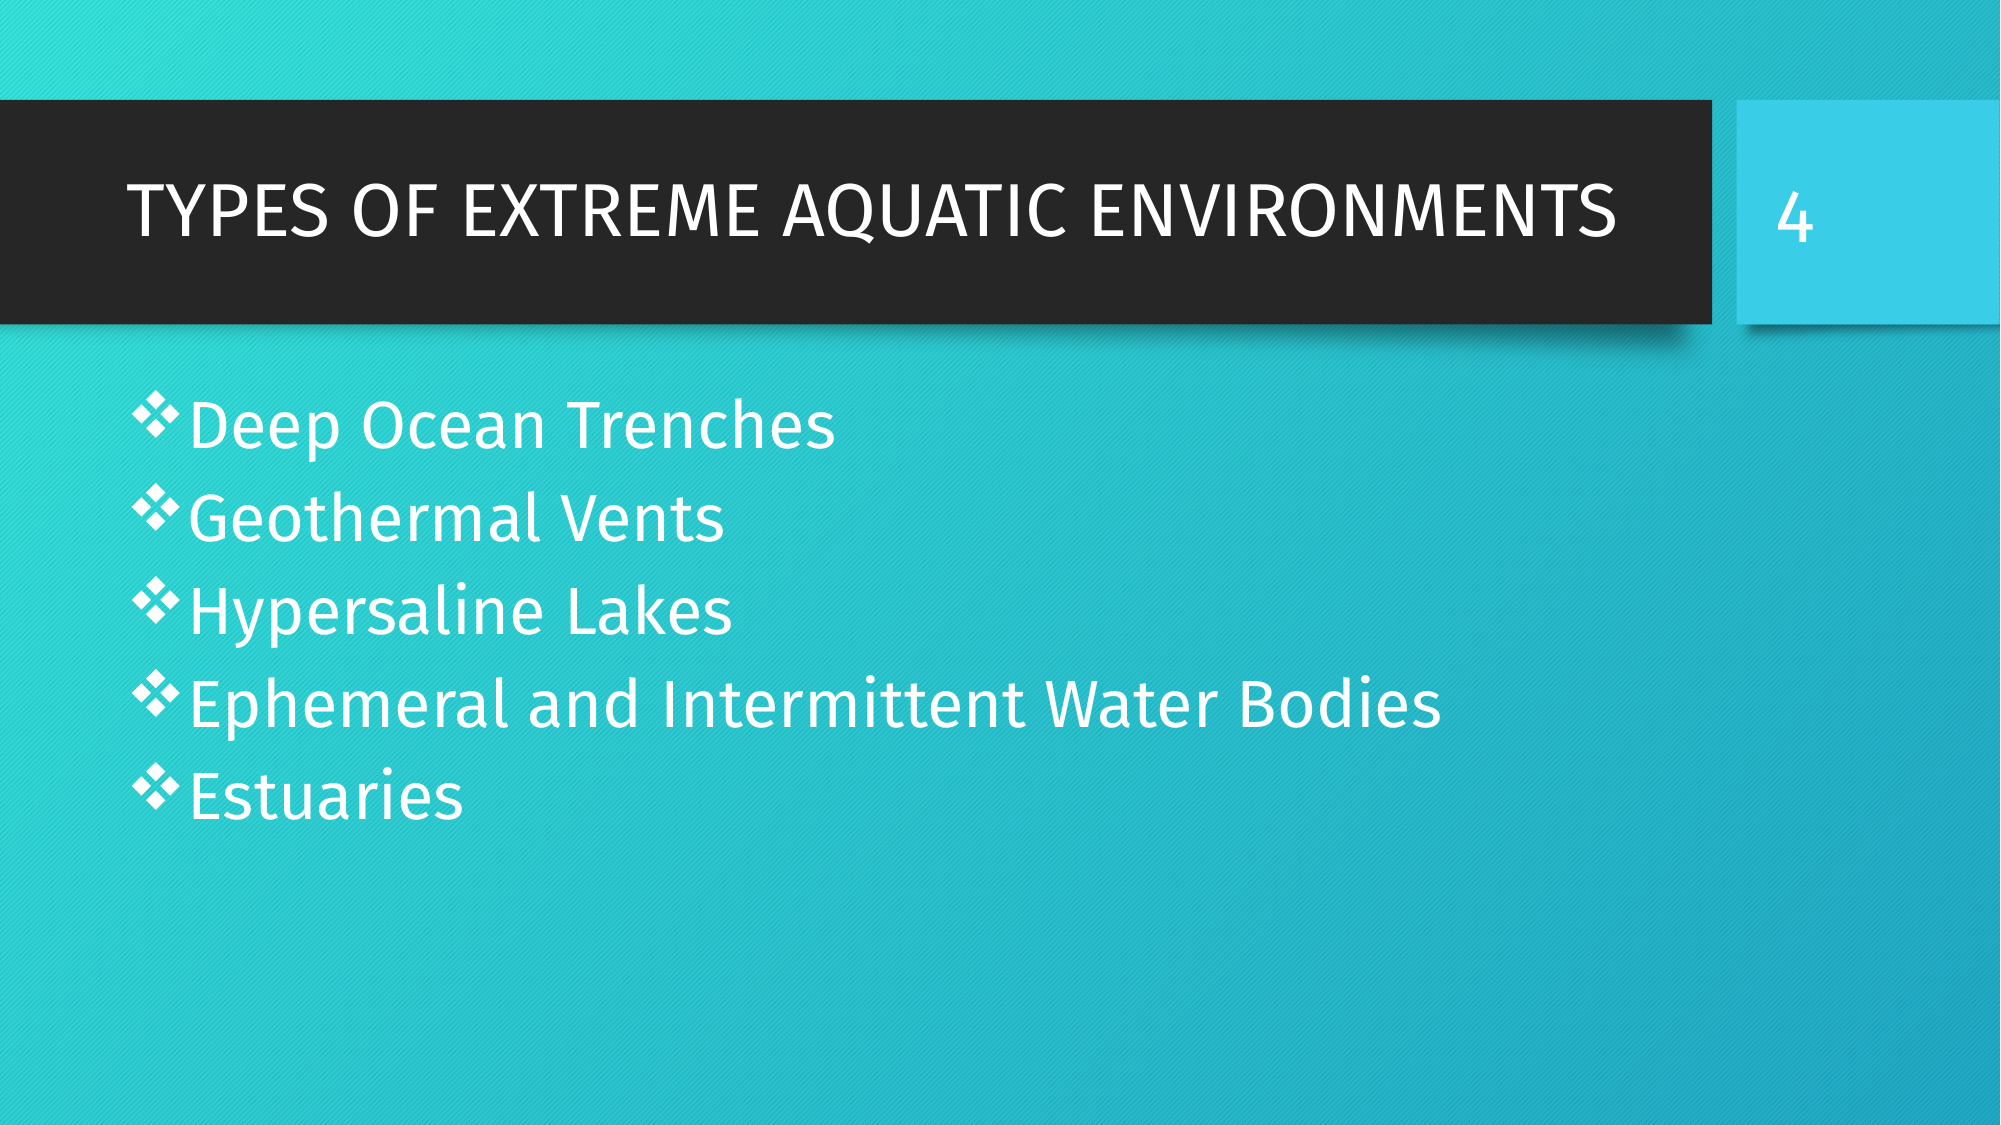

4
# TYPES OF EXTREME AQUATIC ENVIRONMENTS
Deep Ocean Trenches
Geothermal Vents
Hypersaline Lakes
Ephemeral and Intermittent Water Bodies
Estuaries